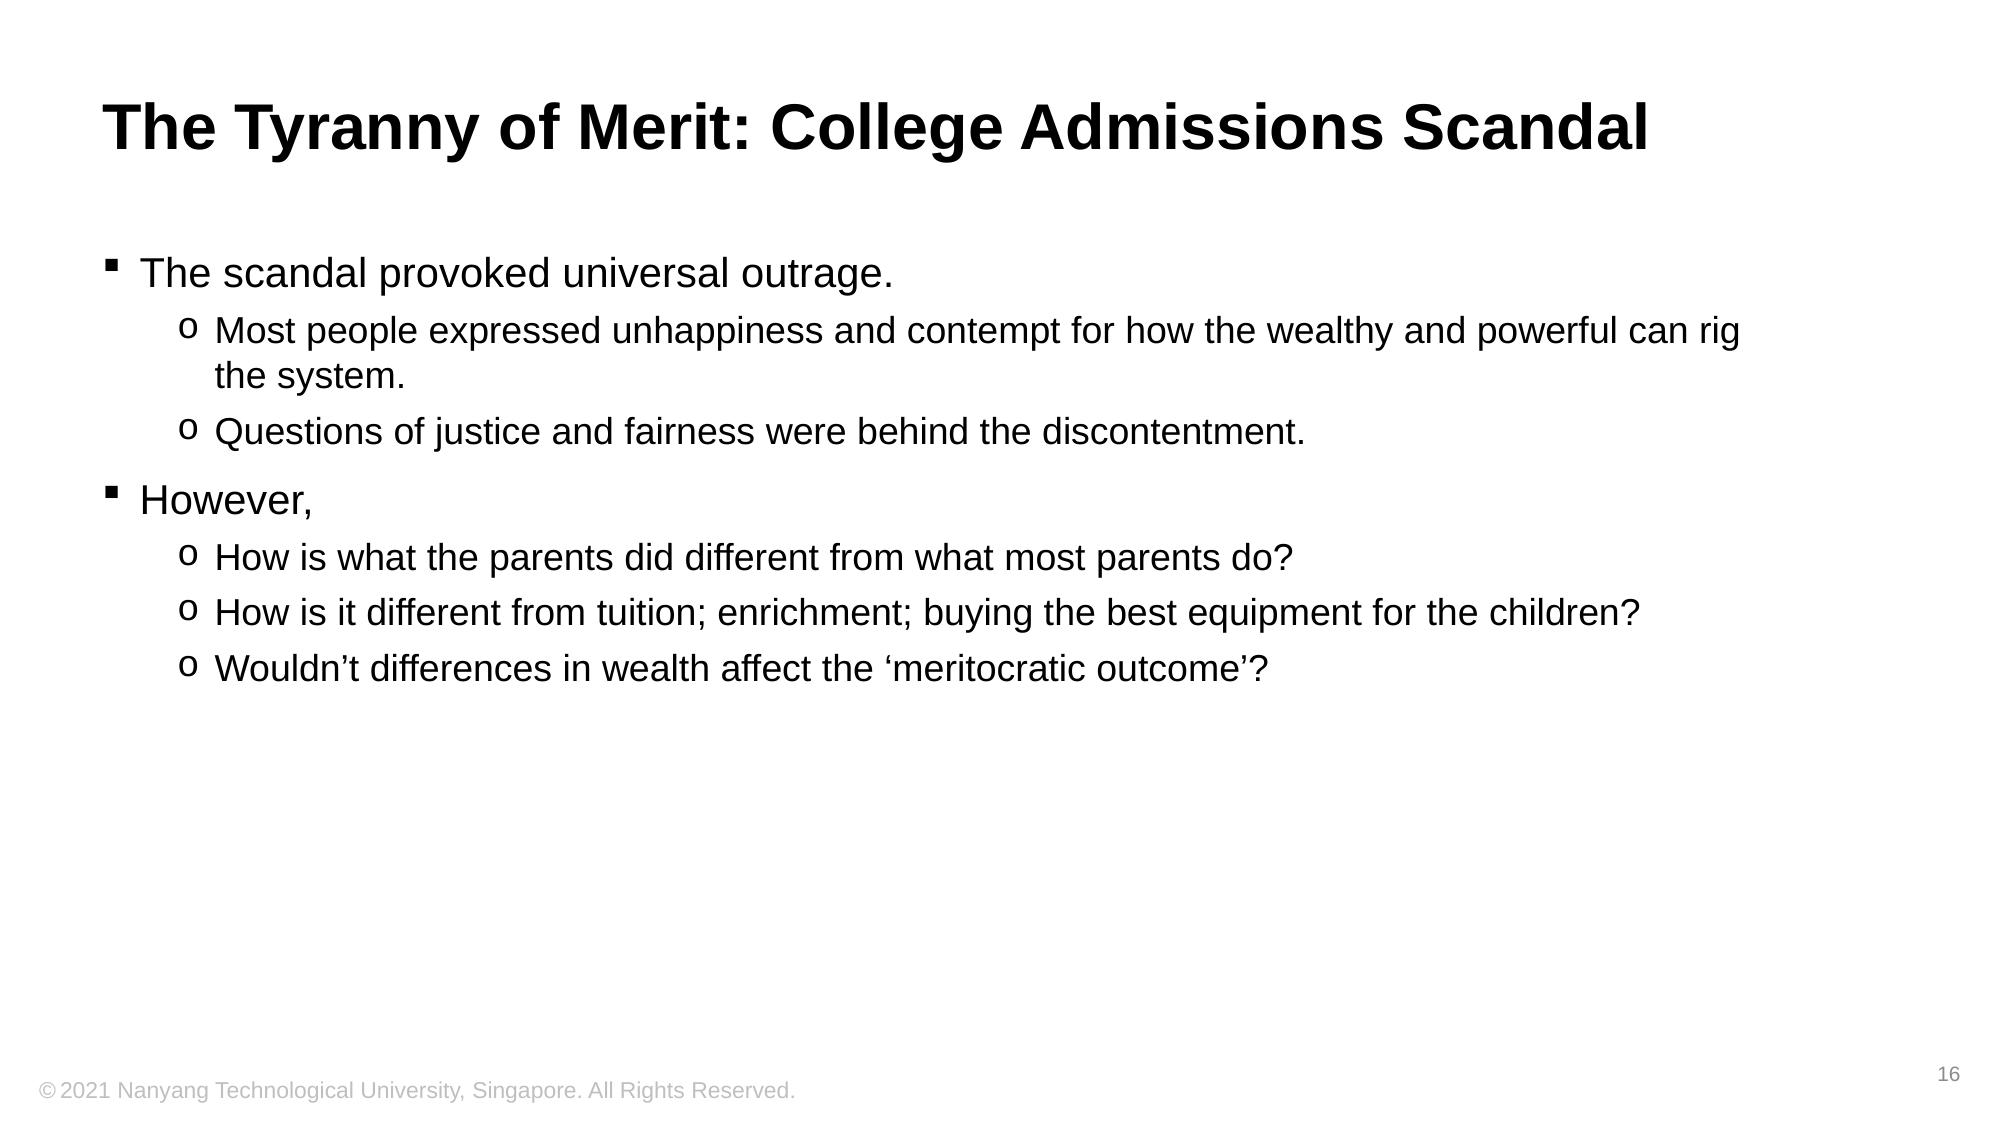

# The Tyranny of Merit: College Admissions Scandal
The scandal provoked universal outrage.
Most people expressed unhappiness and contempt for how the wealthy and powerful can rig the system.
Questions of justice and fairness were behind the discontentment.
However,
How is what the parents did different from what most parents do?
How is it different from tuition; enrichment; buying the best equipment for the children?
Wouldn’t differences in wealth affect the ‘meritocratic outcome’?
16